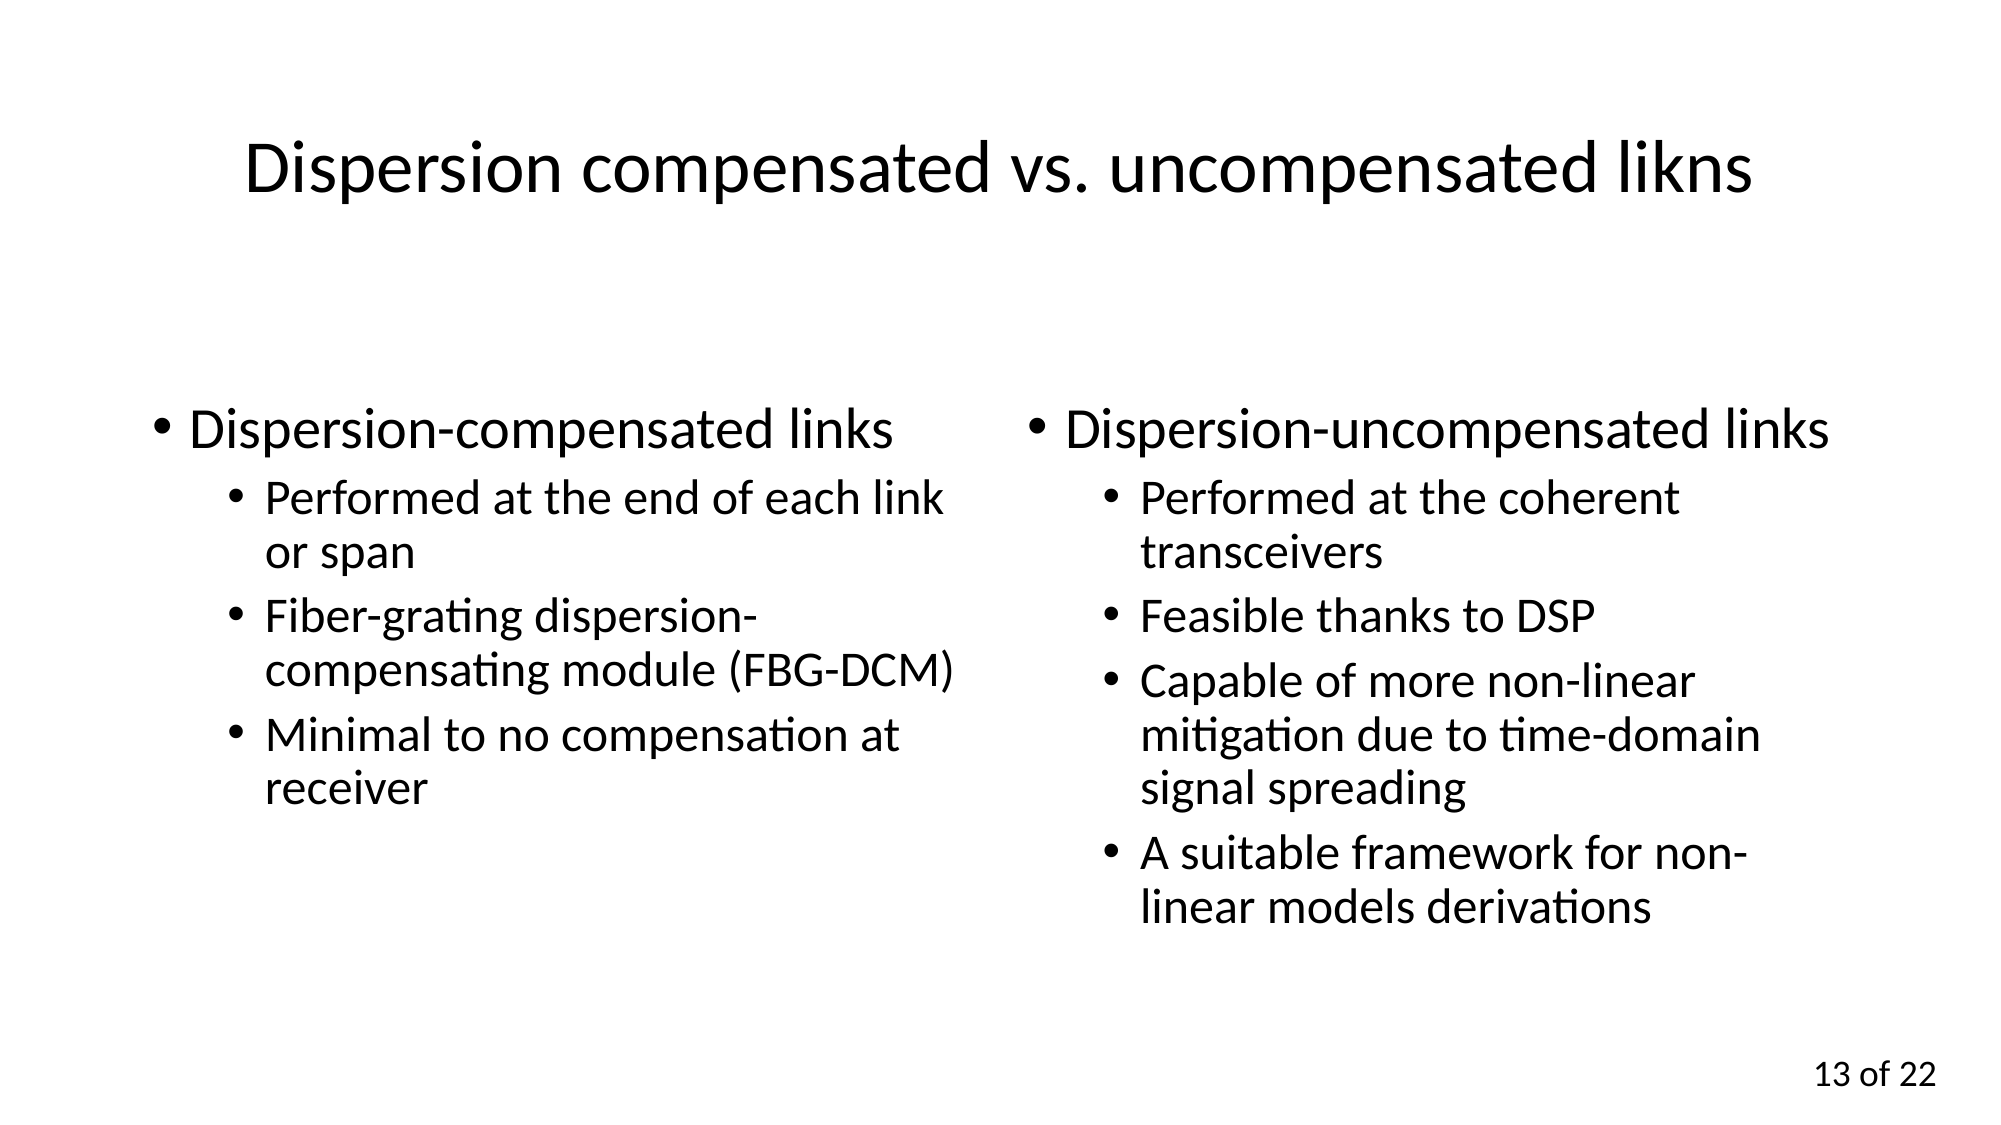

# Dispersion compensated vs. uncompensated likns

Dispersion-compensated links
Performed at the end of each link or span
Fiber-grating dispersion-compensating module (FBG-DCM)
Minimal to no compensation at receiver

Dispersion-uncompensated links
Performed at the coherent transceivers
Feasible thanks to DSP
Capable of more non-linear mitigation due to time-domain signal spreading
A suitable framework for non-linear models derivations